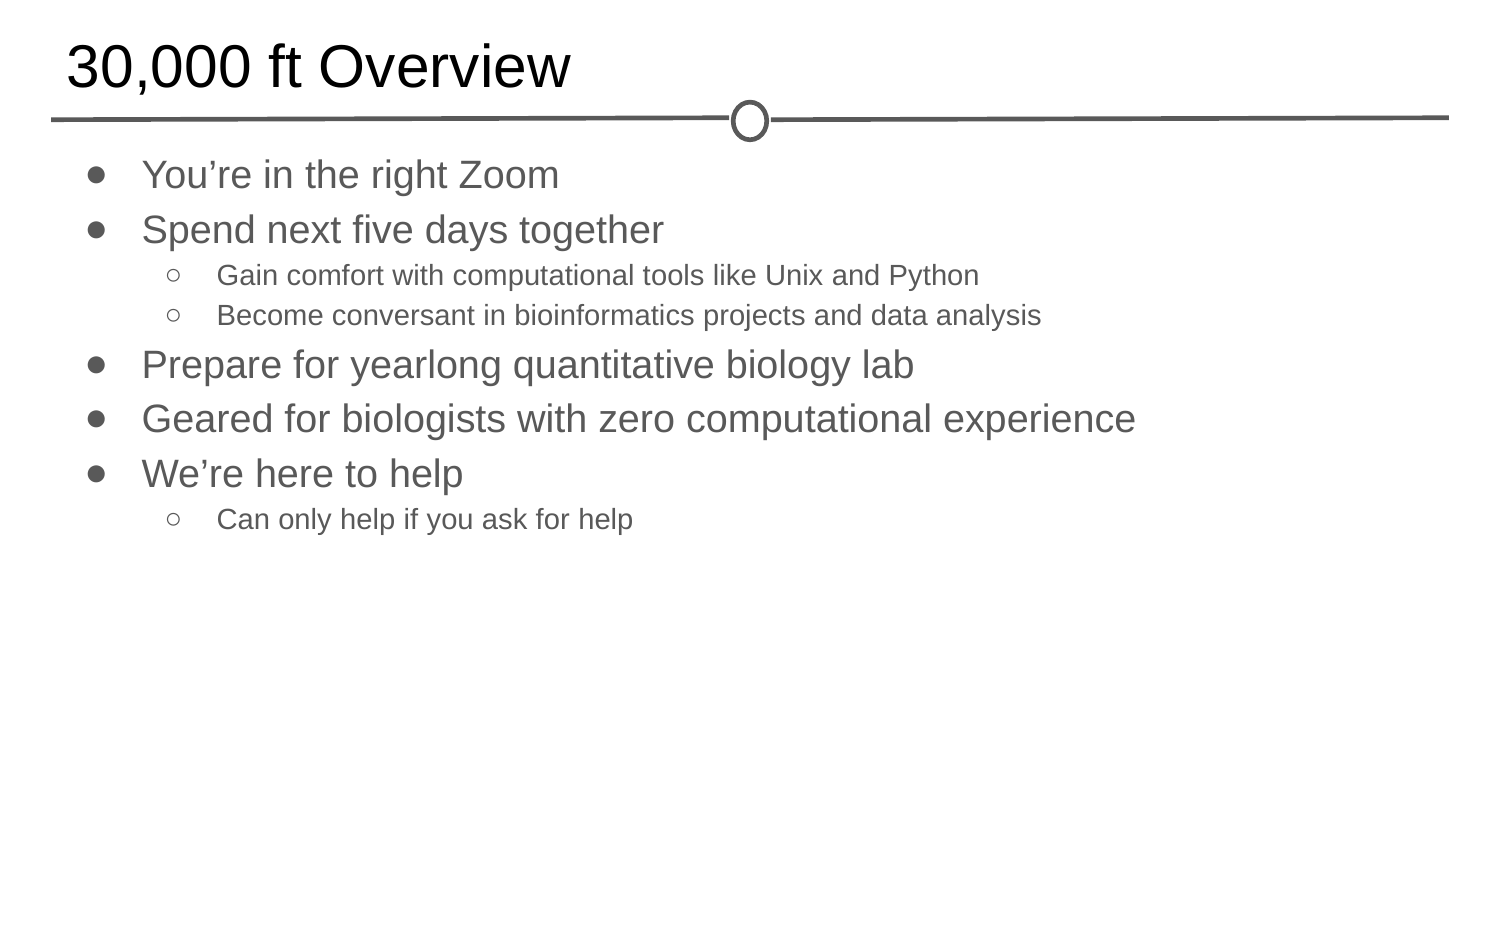

# 30,000 ft Overview
You’re in the right Zoom
Spend next five days together
Gain comfort with computational tools like Unix and Python
Become conversant in bioinformatics projects and data analysis
Prepare for yearlong quantitative biology lab
Geared for biologists with zero computational experience
We’re here to help
Can only help if you ask for help